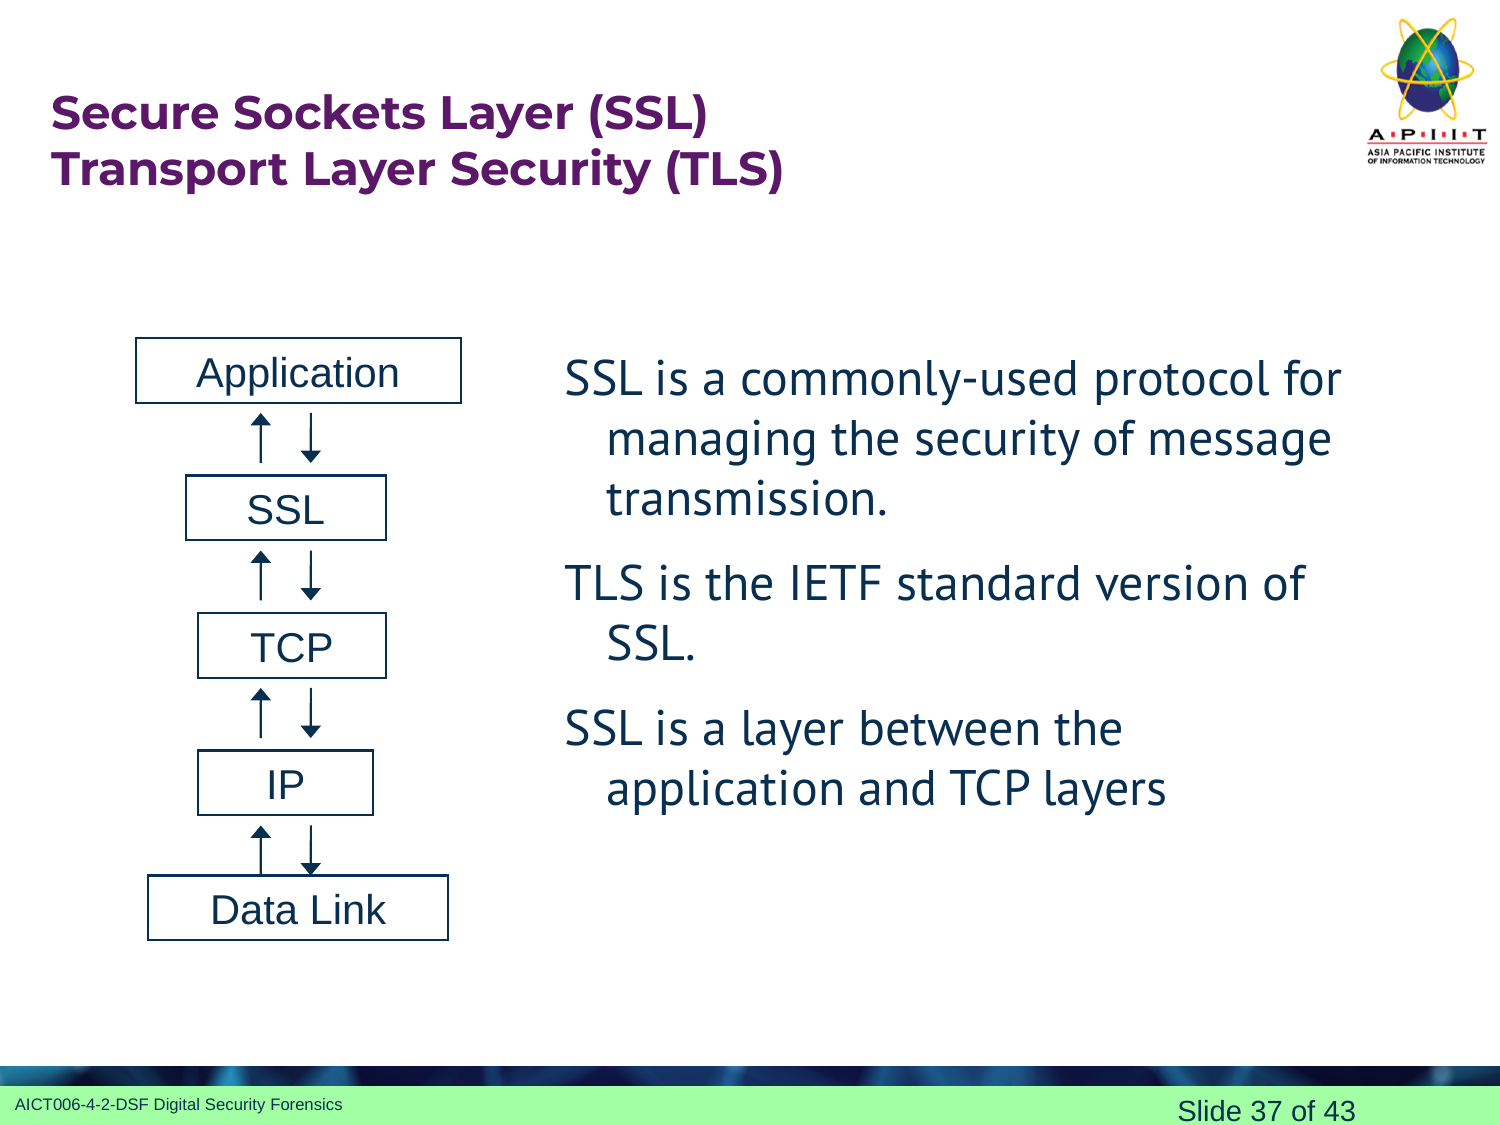

# Secure Sockets Layer (SSL) Transport Layer Security (TLS)
Application

SSL

TCP

IP

Data Link
SSL is a commonly-used protocol for managing the security of message transmission.
TLS is the IETF standard version of SSL.
SSL is a layer between the application and TCP layers

Slide 37 of 43